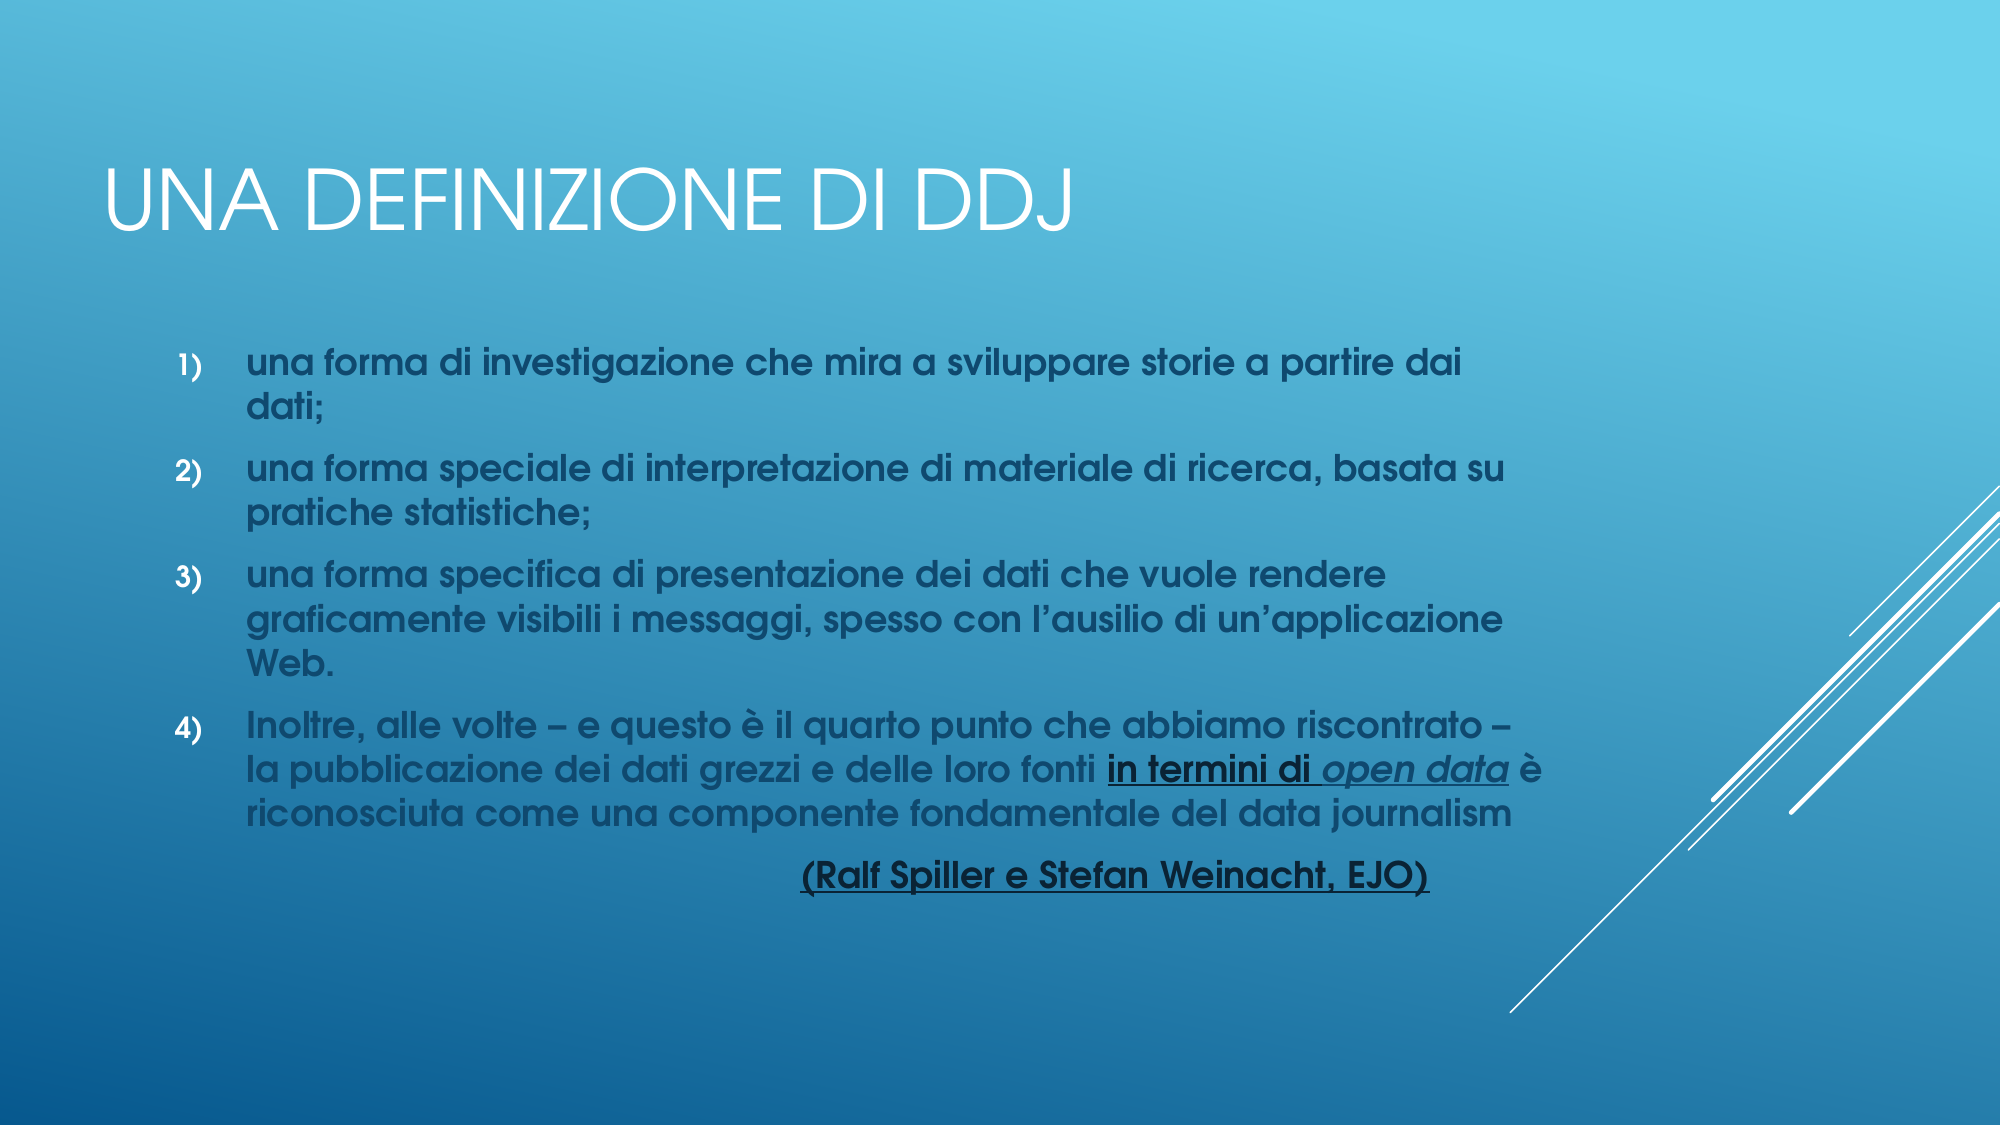

# UNA DEFINIZIONE DI DDJ
una forma di investigazione che mira a sviluppare storie a partire dai dati;
una forma speciale di interpretazione di materiale di ricerca, basata su pratiche statistiche;
una forma specifica di presentazione dei dati che vuole rendere graficamente visibili i messaggi, spesso con l’ausilio di un’applicazione Web.
Inoltre, alle volte – e questo è il quarto punto che abbiamo riscontrato – la pubblicazione dei dati grezzi e delle loro fonti in termini di open data è riconosciuta come una componente fondamentale del data journalism
                                                             (Ralf Spiller e Stefan Weinacht, EJO)